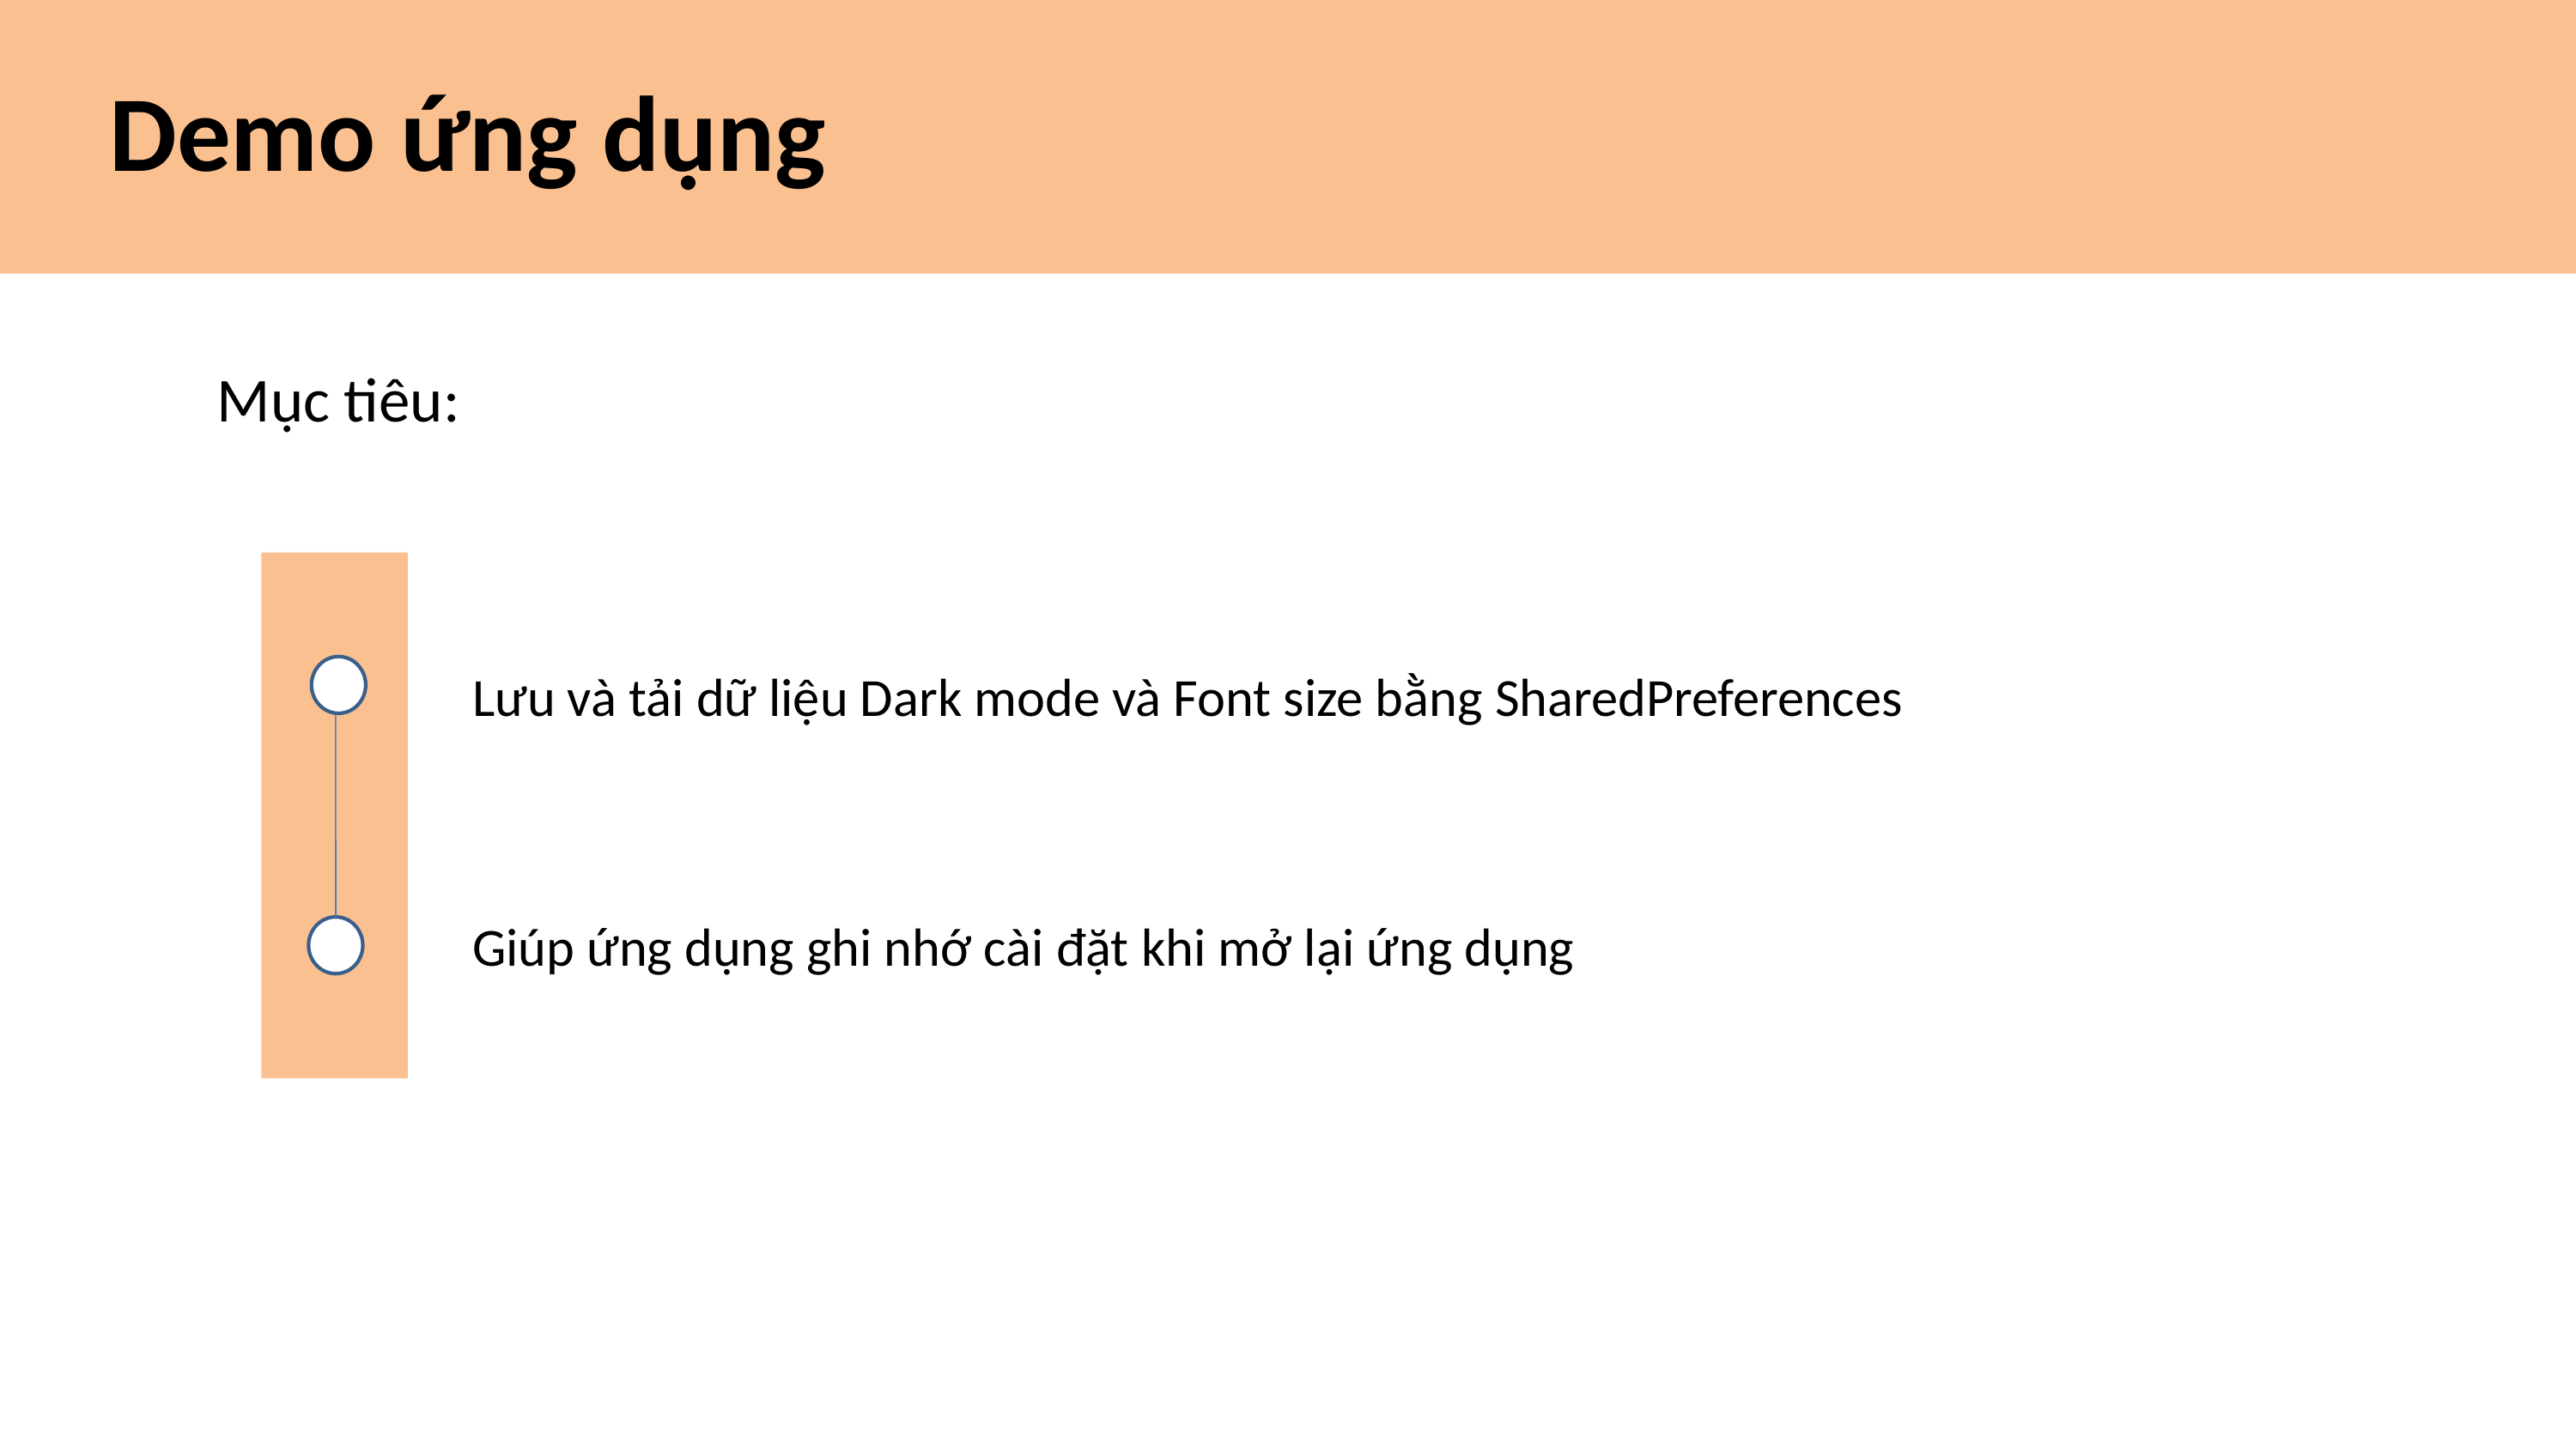

Demo ứng dụng

Mục tiêu:

Lưu và tải dữ liệu Dark mode và Font size bằng SharedPreferences
Giúp ứng dụng ghi nhớ cài đặt khi mở lại ứng dụng